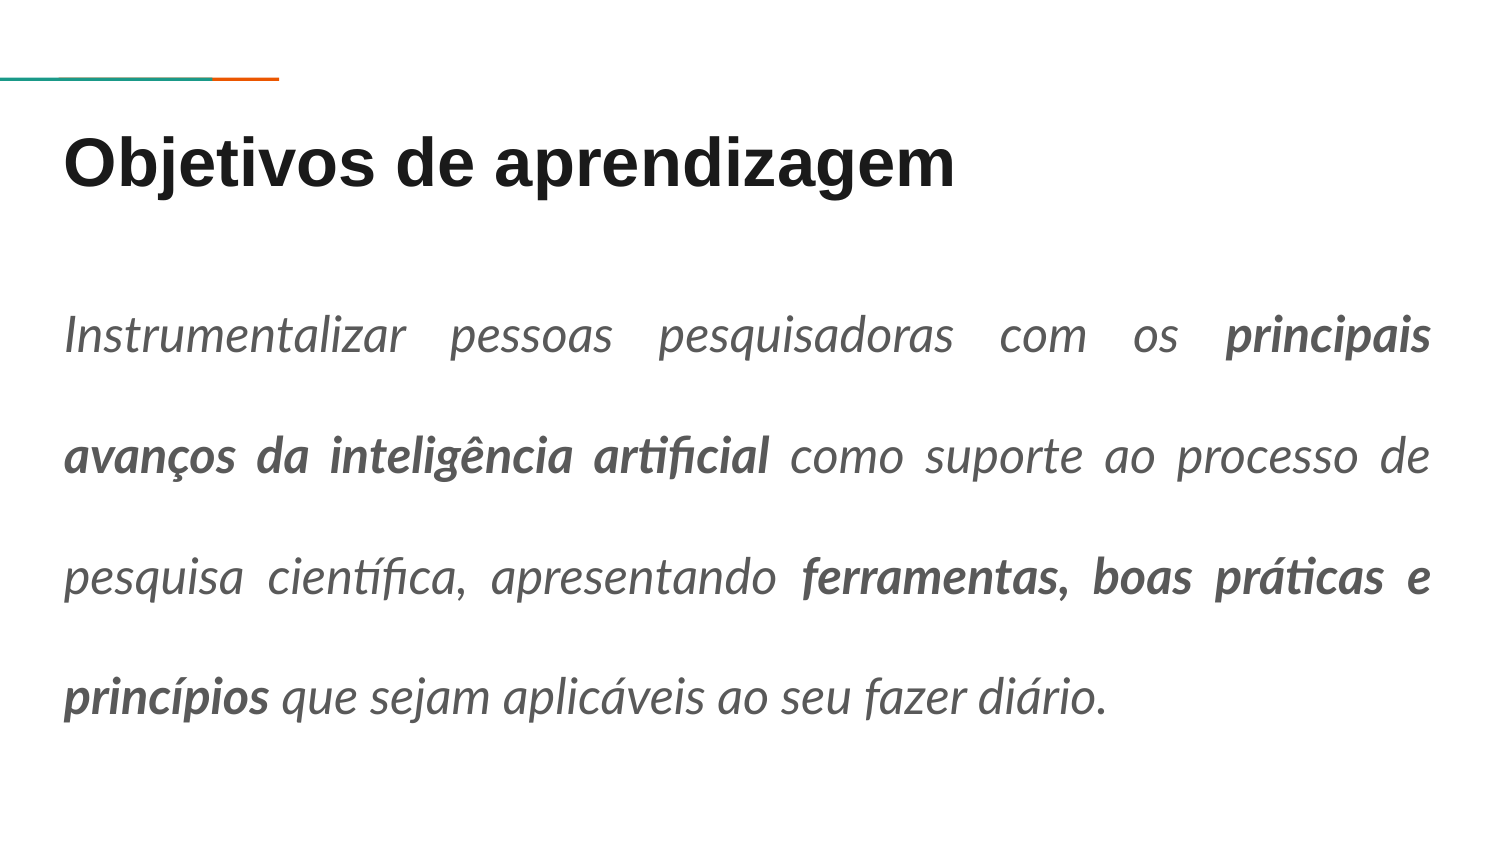

# Objetivos de aprendizagem
Instrumentalizar pessoas pesquisadoras com os principais avanços da inteligência artificial como suporte ao processo de pesquisa científica, apresentando ferramentas, boas práticas e princípios que sejam aplicáveis ao seu fazer diário.